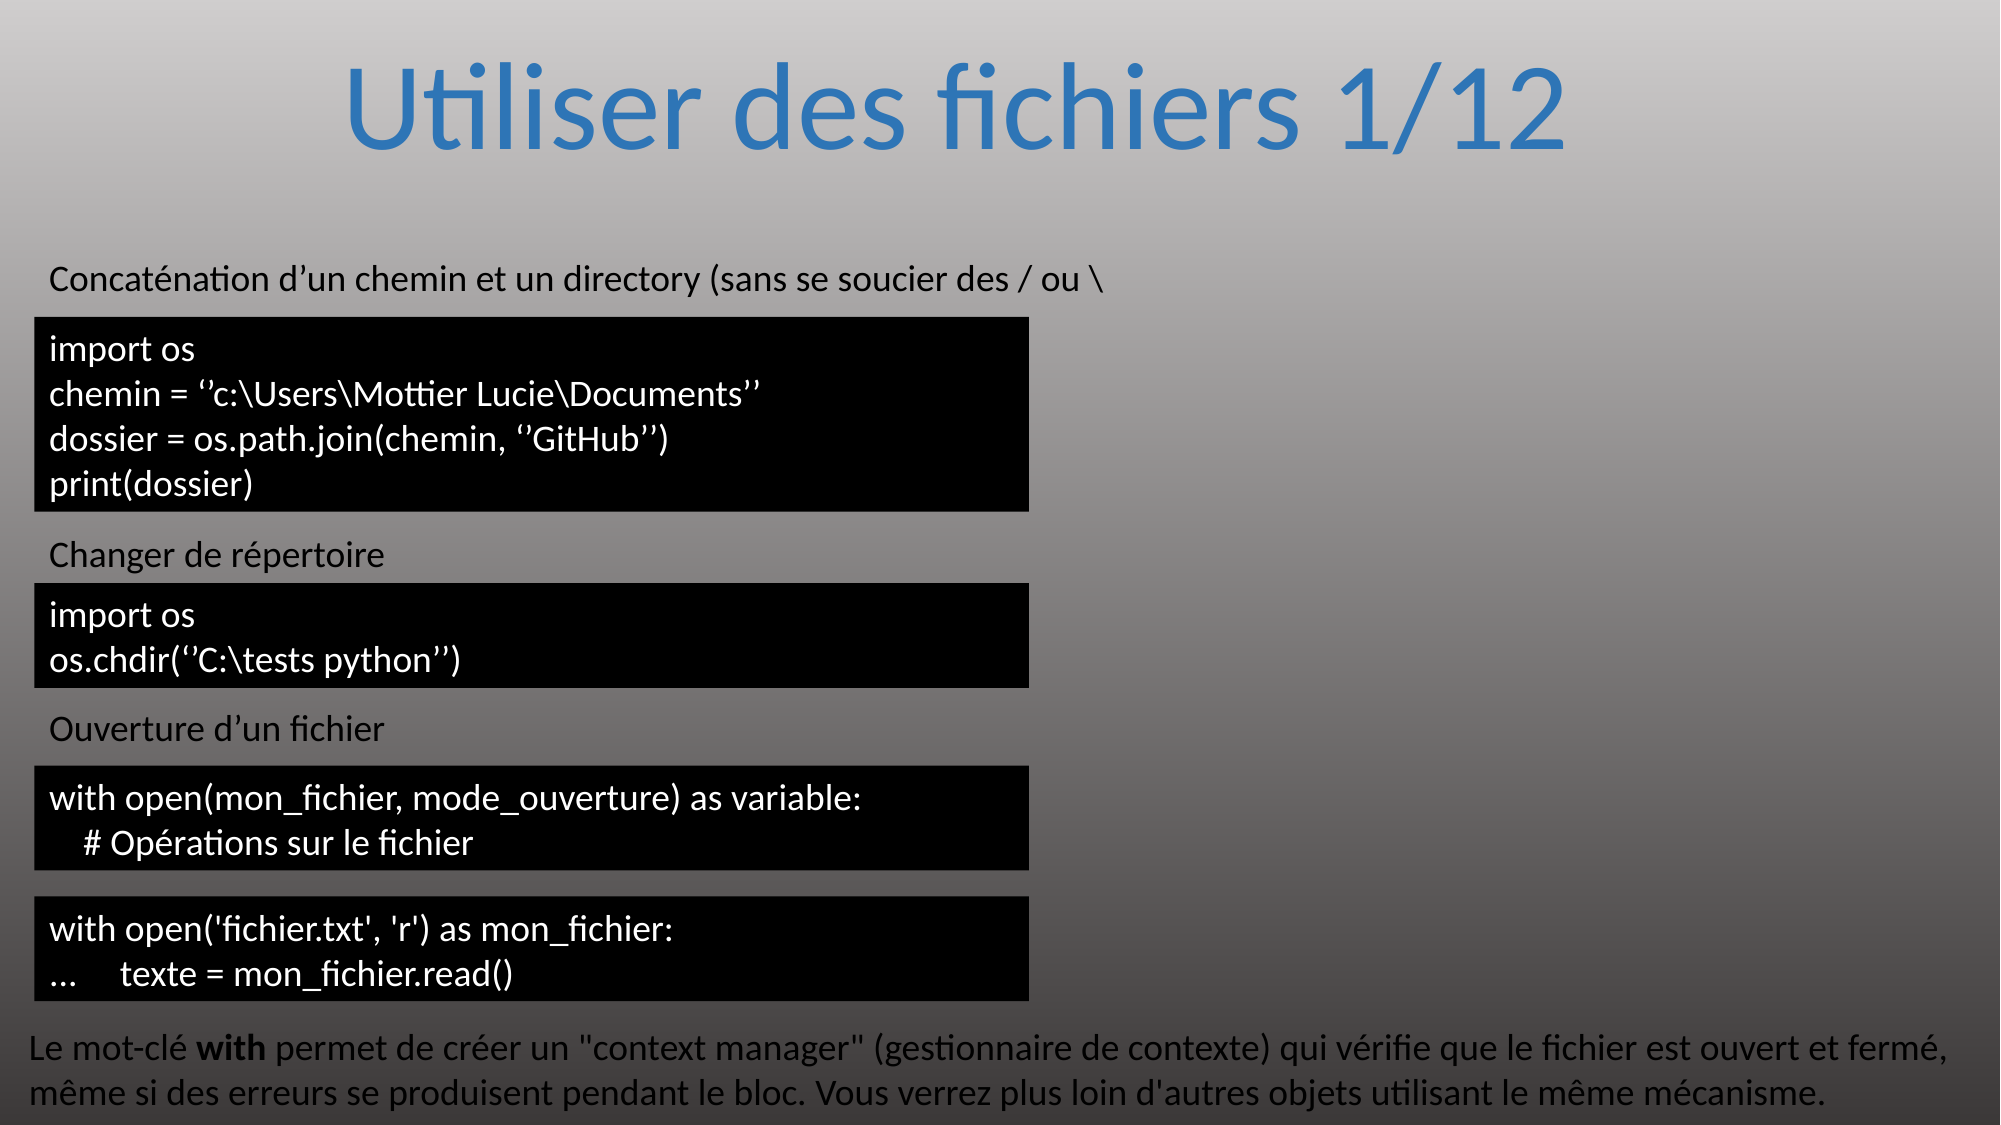

# Utiliser des fichiers 1/12

Concaténation d’un chemin et un directory (sans se soucier des / ou \
import os
chemin = ‘’c:\Users\Mottier Lucie\Documents’’
dossier = os.path.join(chemin, ‘’GitHub’’)
print(dossier)
Changer de répertoire
import os
os.chdir(‘’C:\tests python’’)
Ouverture d’un fichier
with open(mon_fichier, mode_ouverture) as variable:
    # Opérations sur le fichier
with open('fichier.txt', 'r') as mon_fichier:
...     texte = mon_fichier.read()
Le mot-clé with permet de créer un "context manager" (gestionnaire de contexte) qui vérifie que le fichier est ouvert et fermé, même si des erreurs se produisent pendant le bloc. Vous verrez plus loin d'autres objets utilisant le même mécanisme.

234